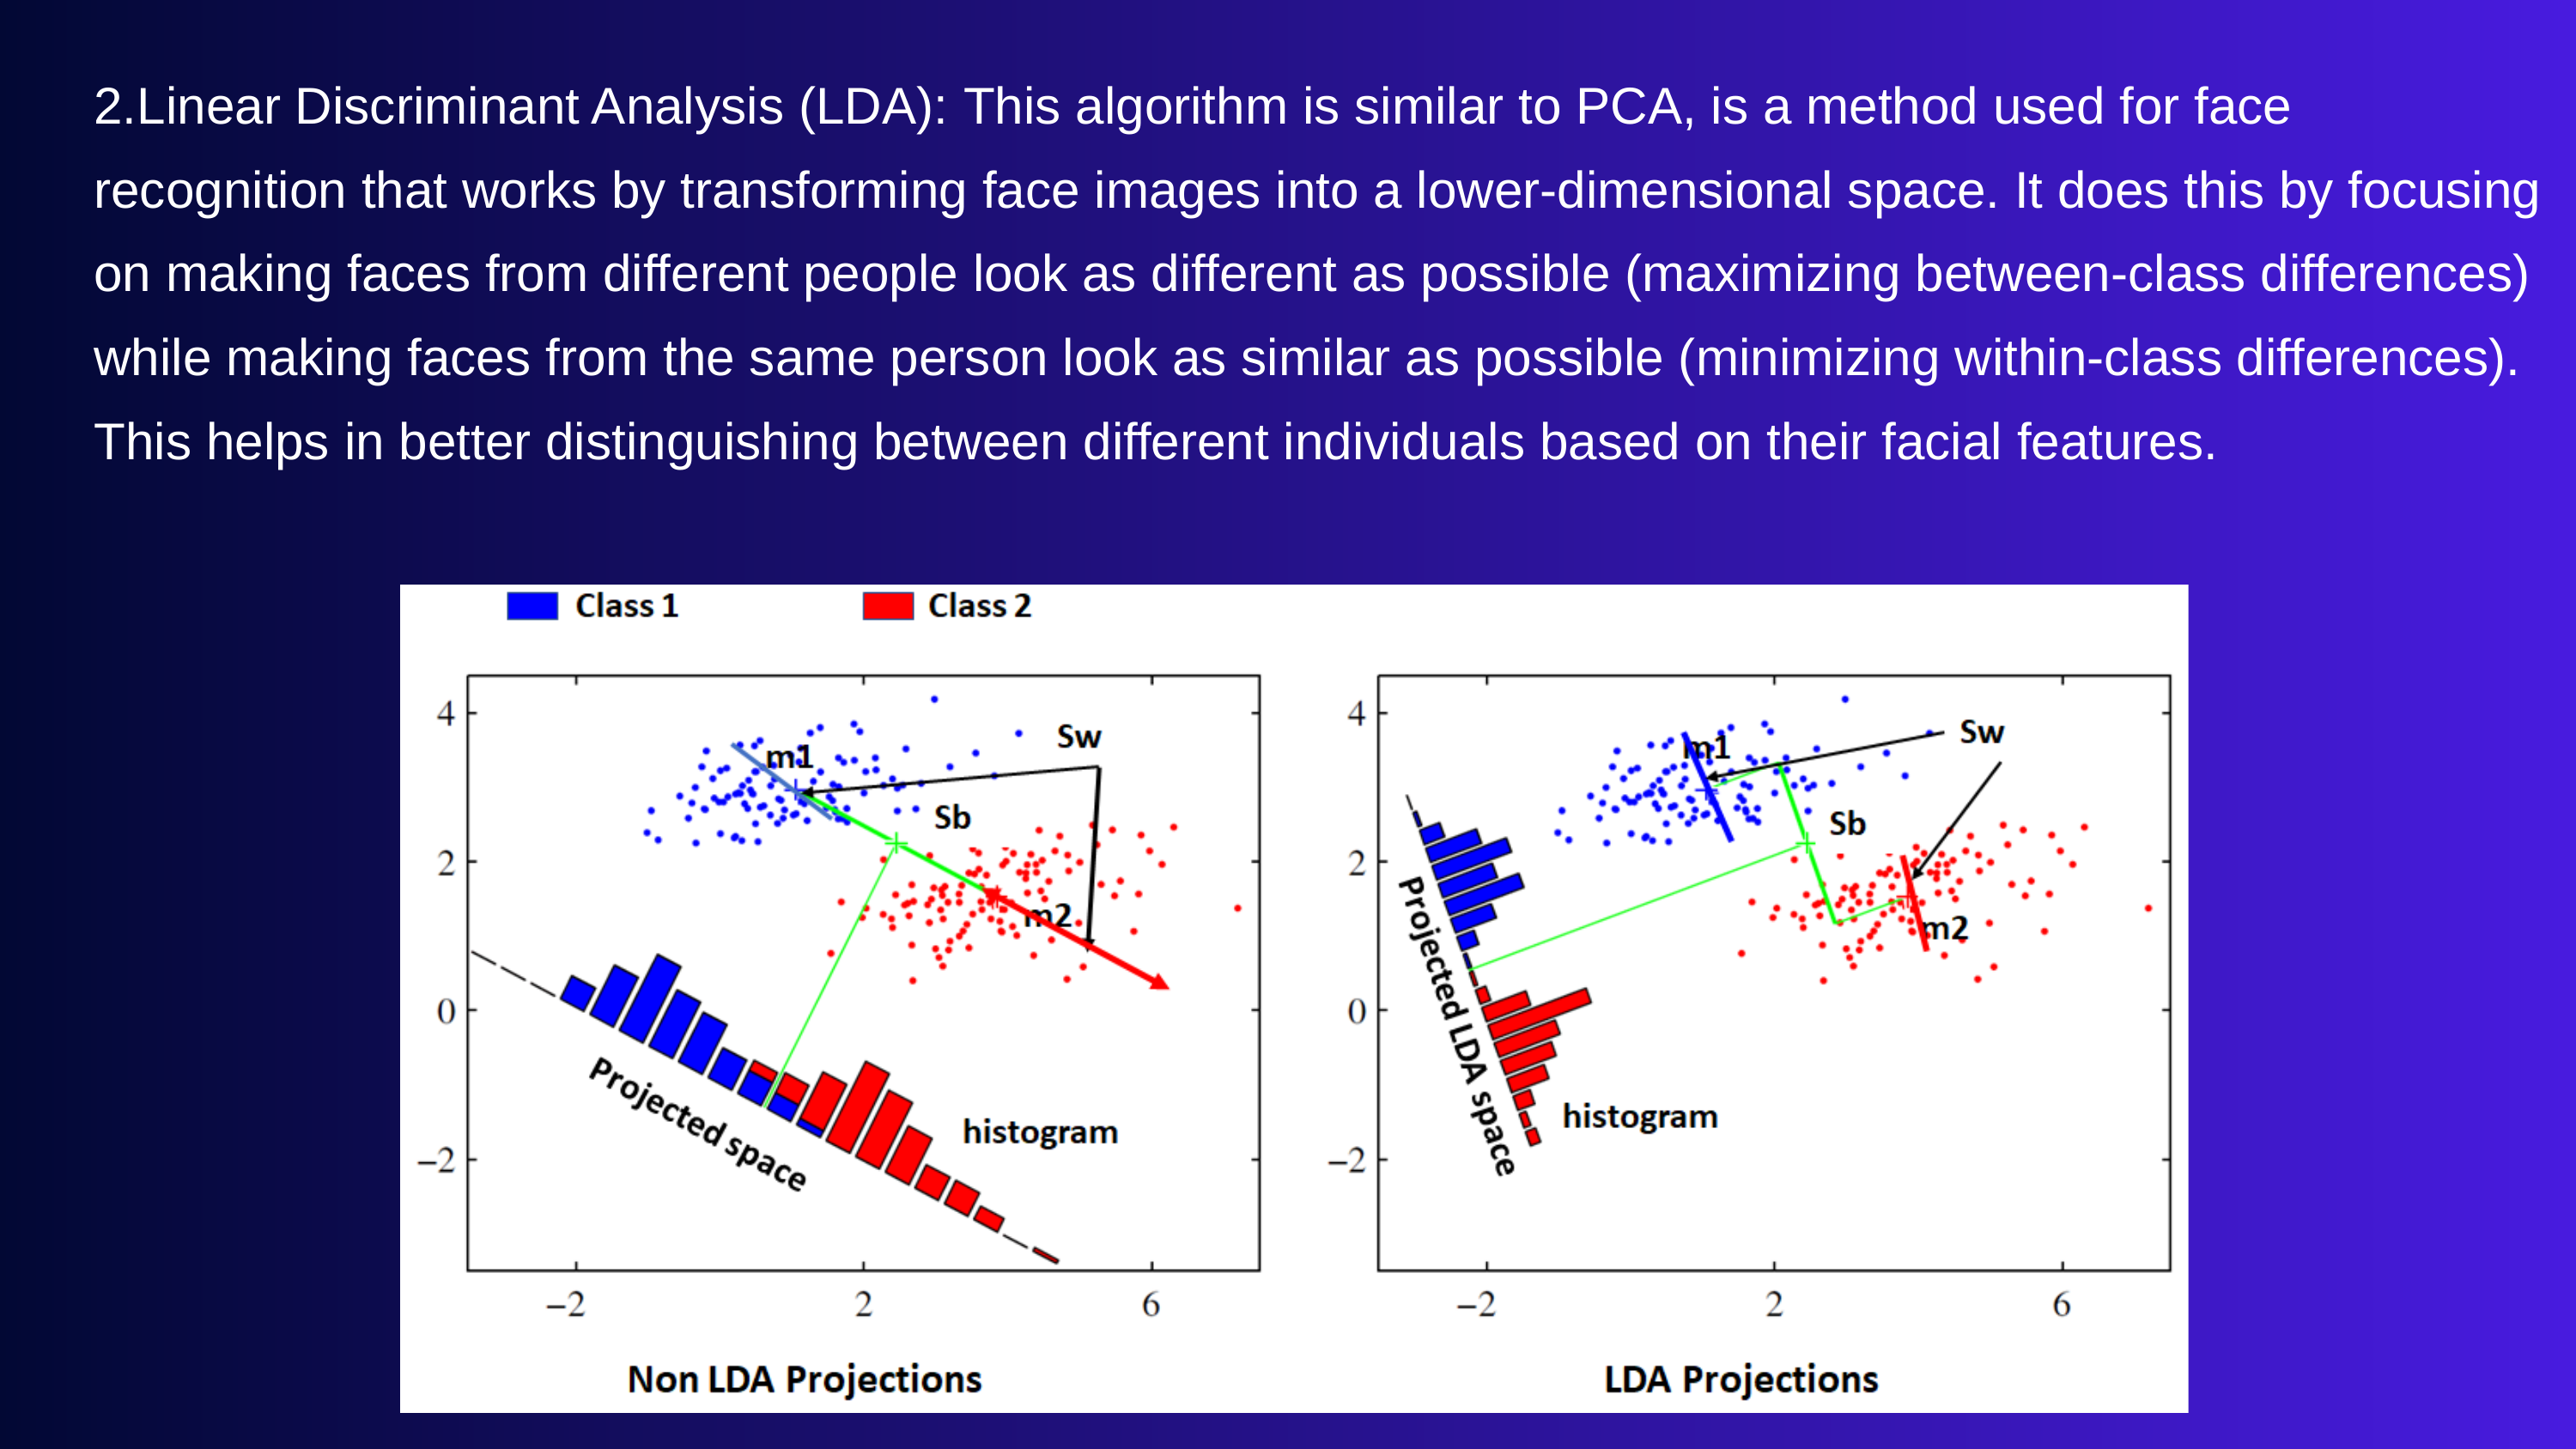

2.Linear Discriminant Analysis (LDA): This algorithm is similar to PCA, is a method used for face recognition that works by transforming face images into a lower-dimensional space. It does this by focusing on making faces from different people look as different as possible (maximizing between-class differences) while making faces from the same person look as similar as possible (minimizing within-class differences). This helps in better distinguishing between different individuals based on their facial features.